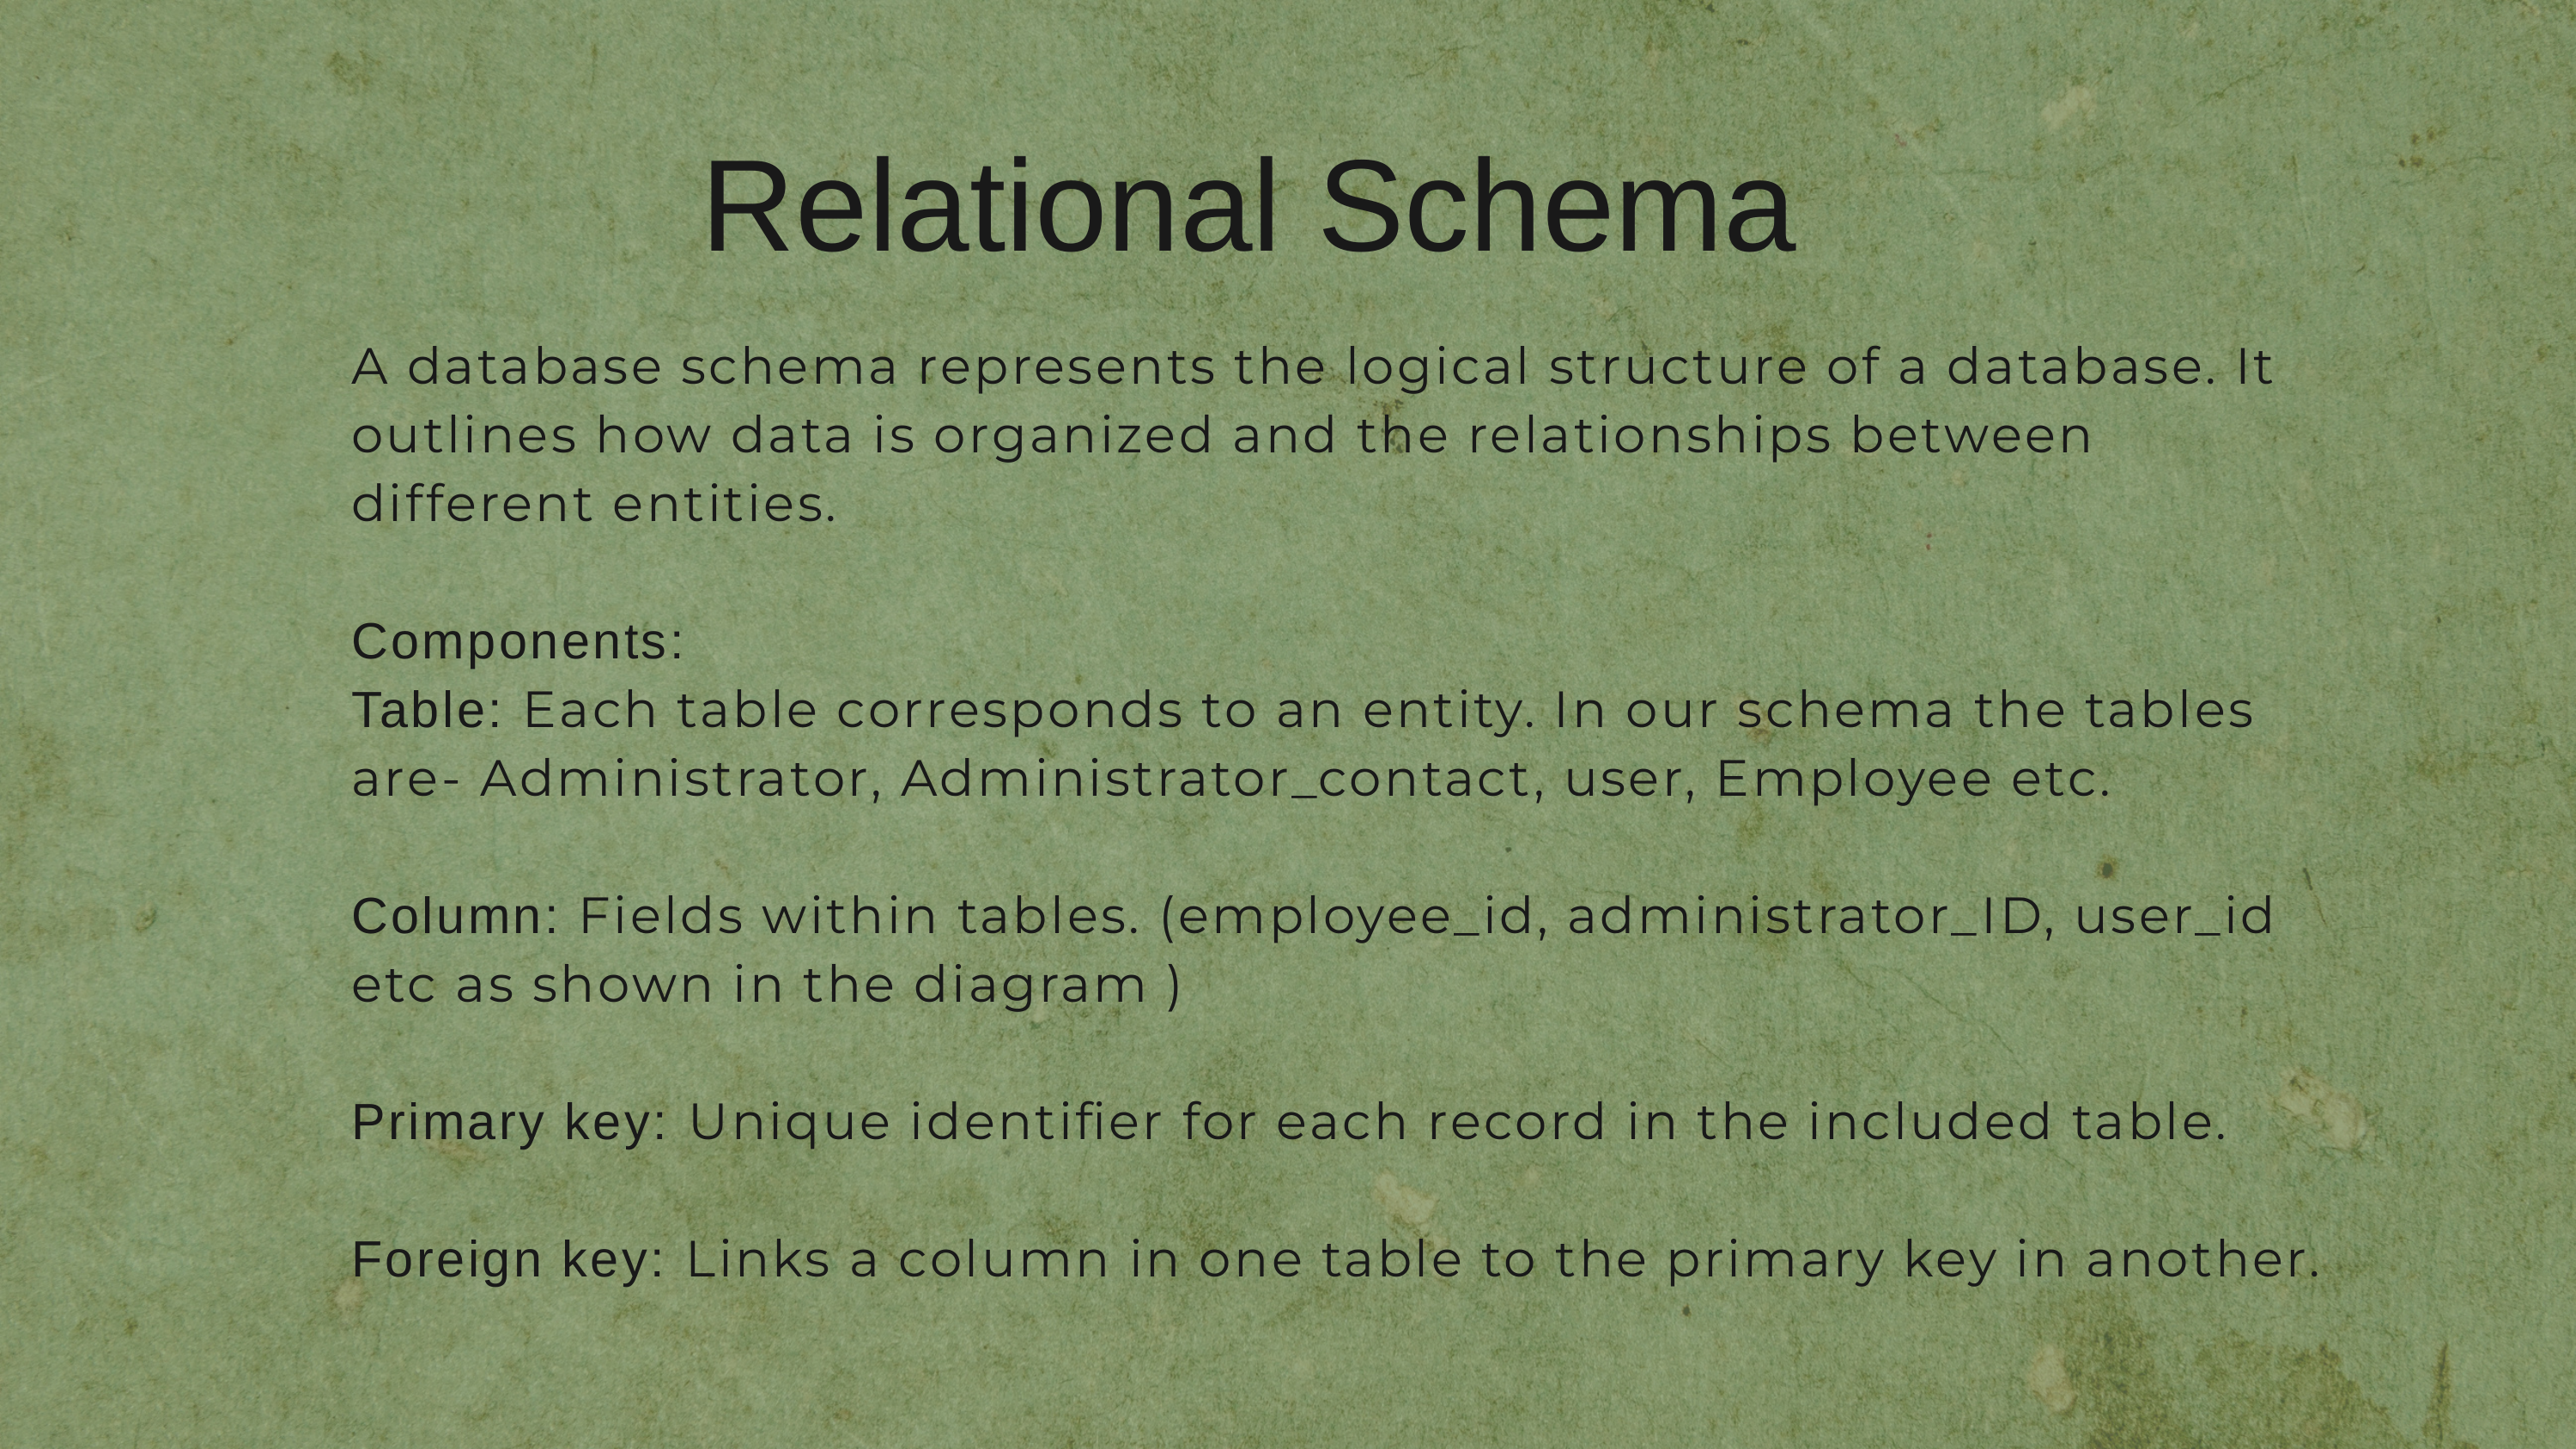

Relational Schema
A database schema represents the logical structure of a database. It outlines how data is organized and the relationships between different entities.

Components:
Table: Each table corresponds to an entity. In our schema the tables are- Administrator, Administrator_contact, user, Employee etc.

Column: Fields within tables. (employee_id, administrator_ID, user_id etc as shown in the diagram )

Primary key: Unique identifier for each record in the included table.

Foreign key: Links a column in one table to the primary key in another.